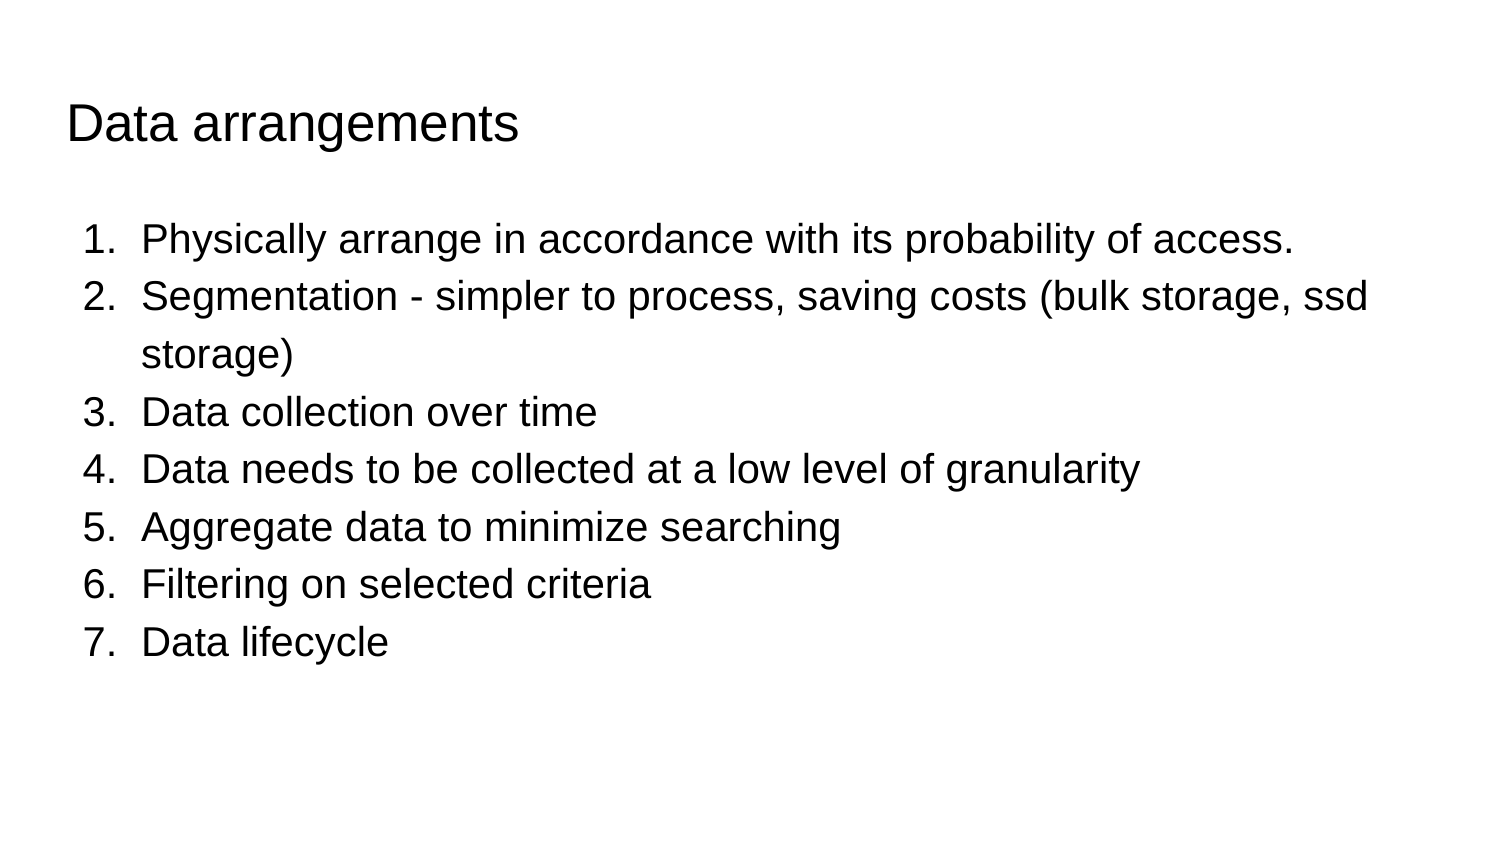

# Data arrangements
Physically arrange in accordance with its probability of access.
Segmentation - simpler to process, saving costs (bulk storage, ssd storage)
Data collection over time
Data needs to be collected at a low level of granularity
Aggregate data to minimize searching
Filtering on selected criteria
Data lifecycle